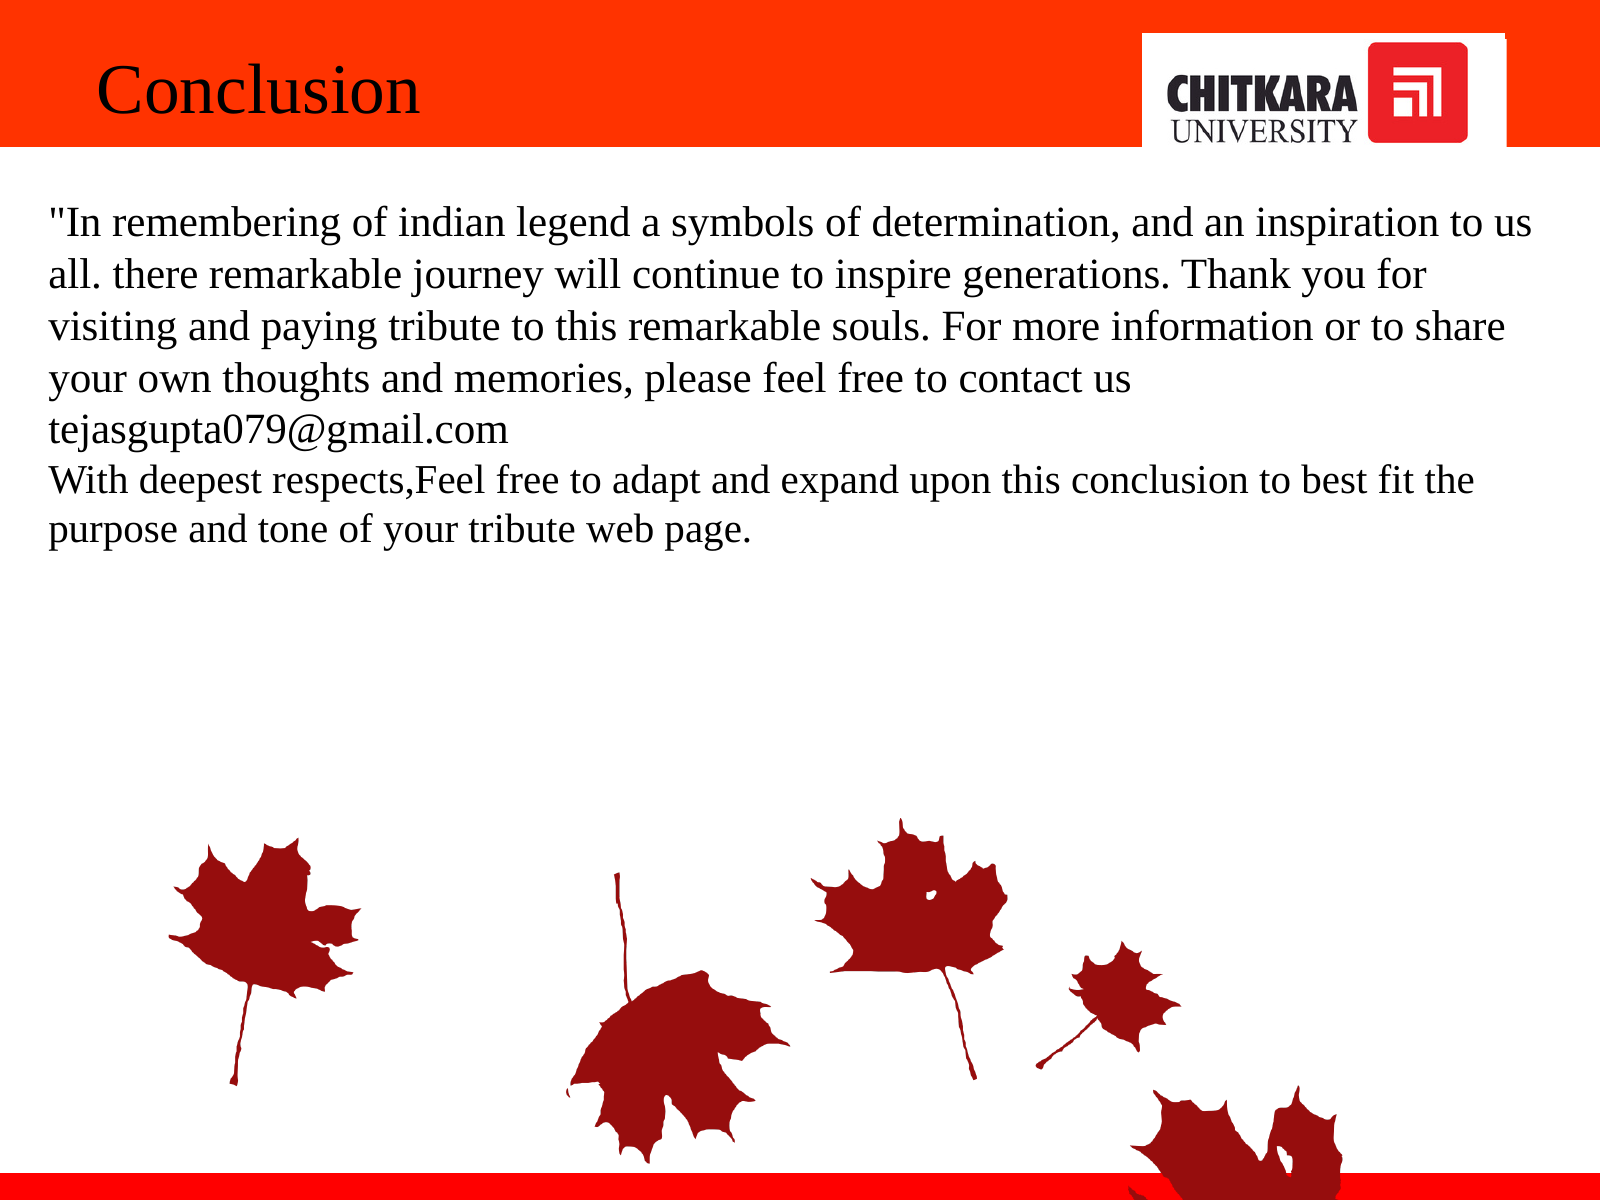

Conclusion
"In remembering of indian legend a symbols of determination, and an inspiration to us all. there remarkable journey will continue to inspire generations. Thank you for visiting and paying tribute to this remarkable souls. For more information or to share your own thoughts and memories, please feel free to contact us tejasgupta079@gmail.com
With deepest respects,Feel free to adapt and expand upon this conclusion to best fit the purpose and tone of your tribute web page.